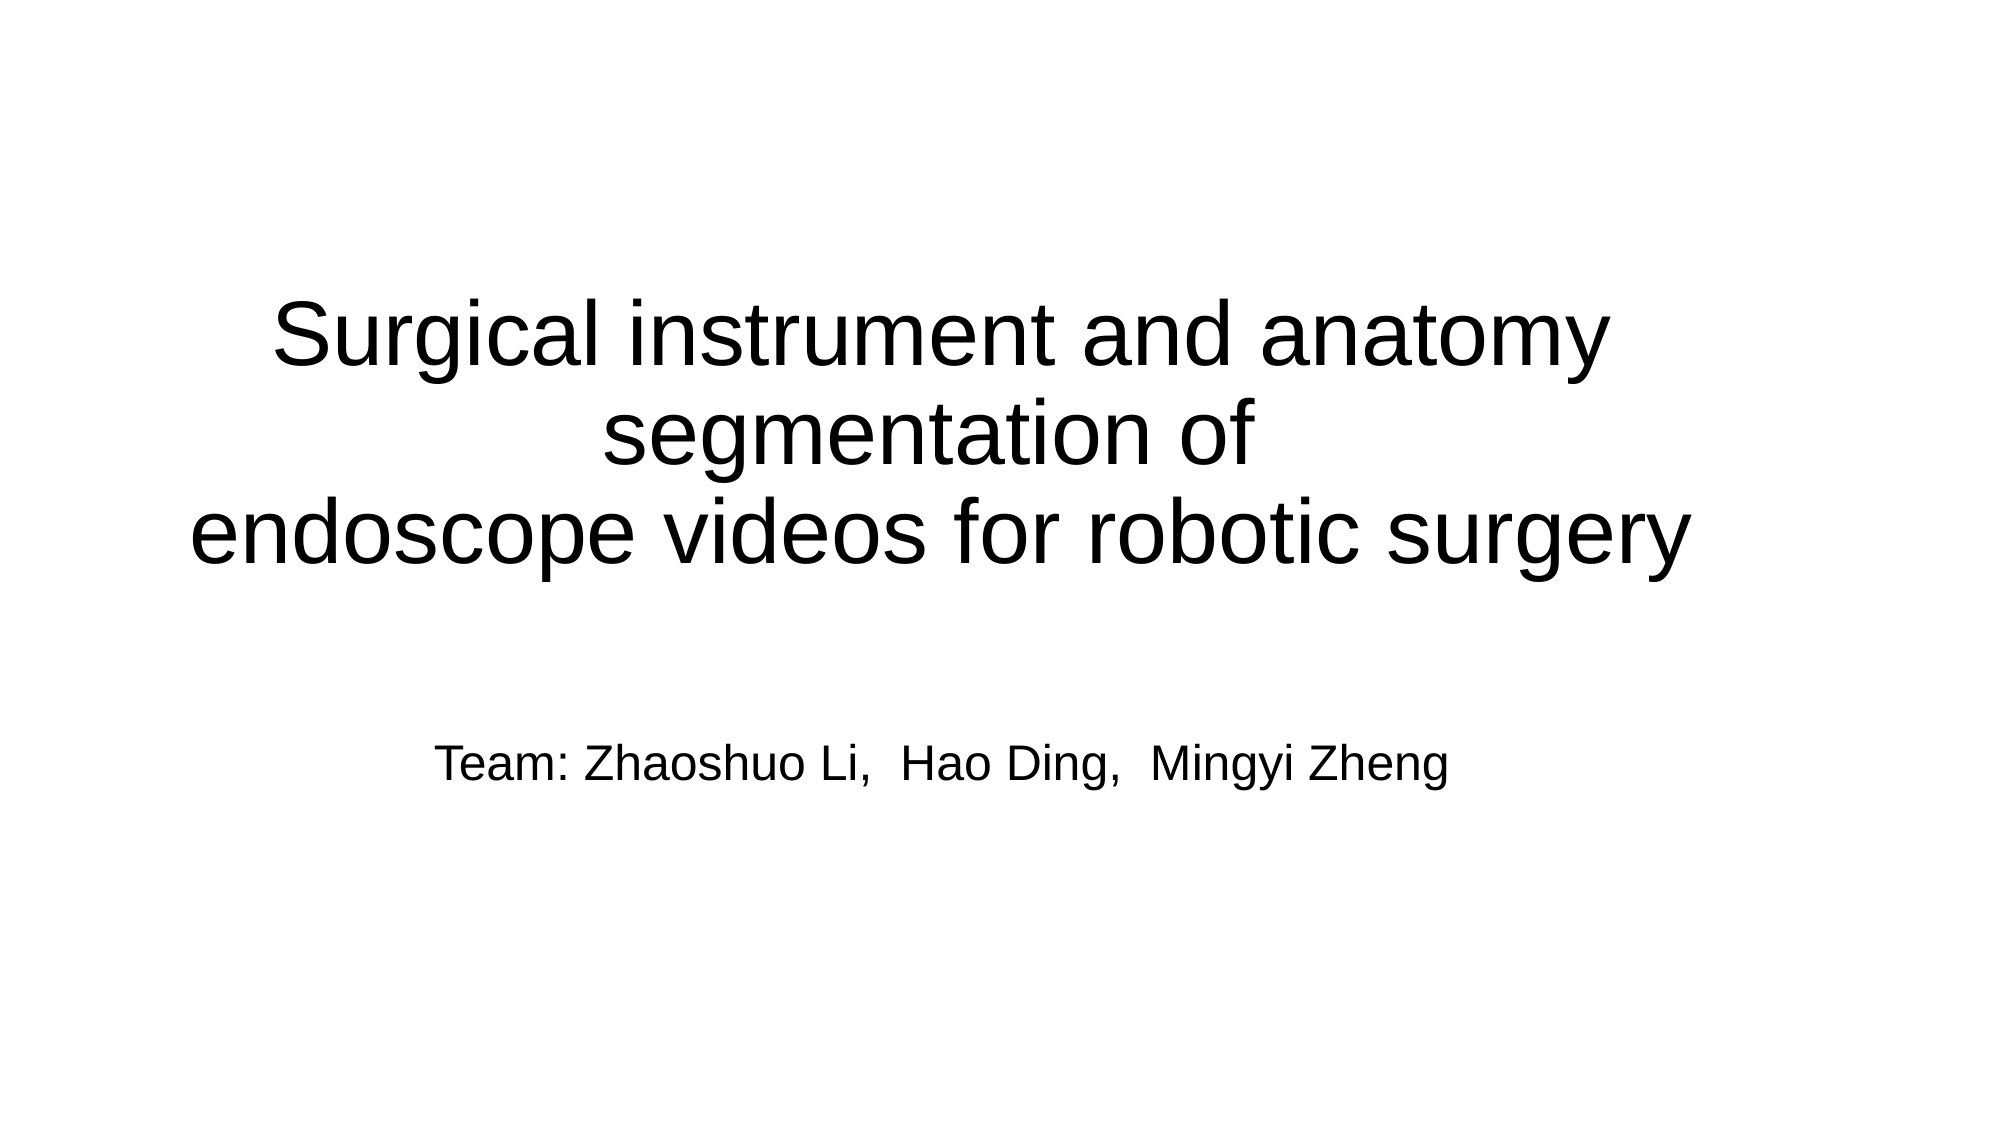

# Surgical instrument and anatomy segmentation of endoscope videos for robotic surgery
Team: Zhaoshuo Li,  Hao Ding,  Mingyi Zheng